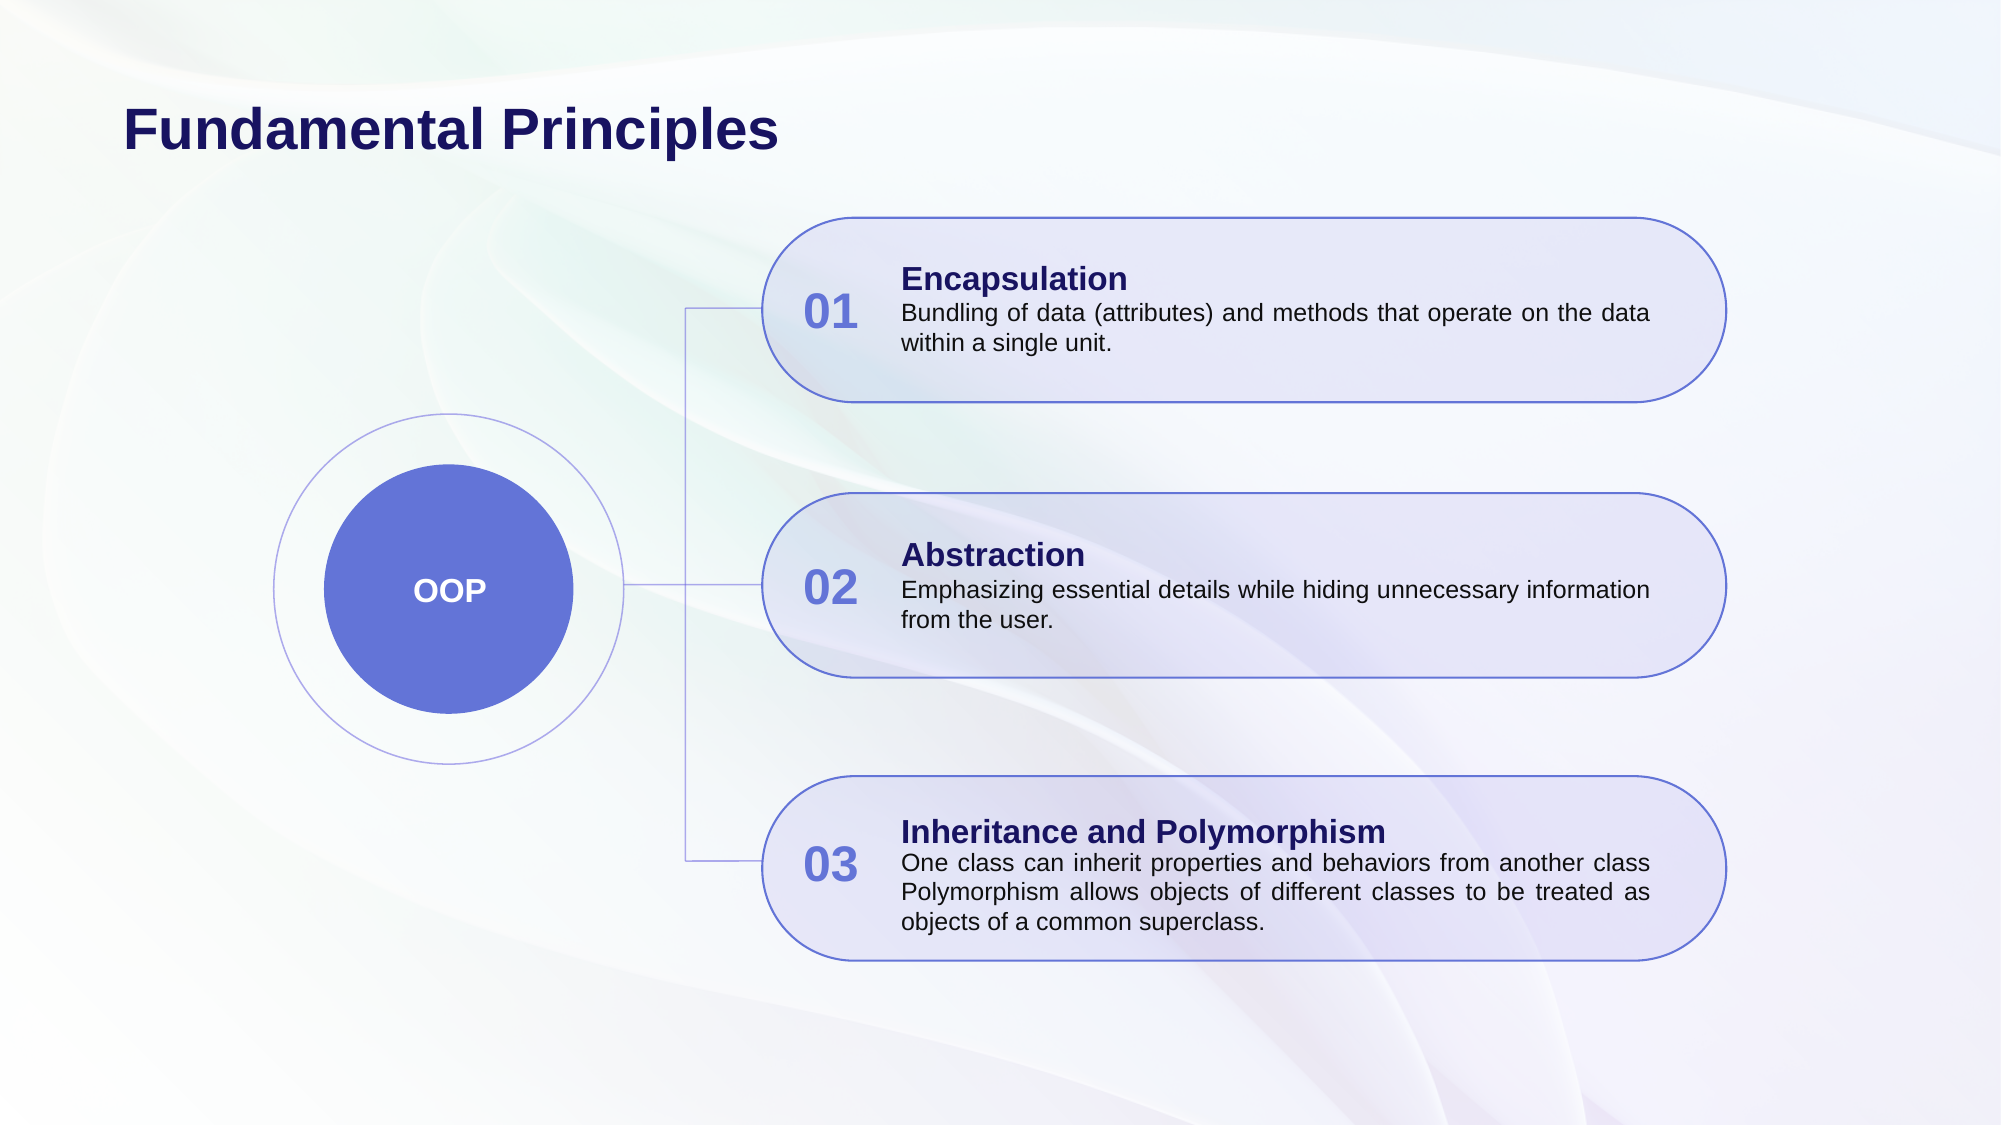

# Fundamental Principles

Encapsulation
01
Bundling of data (attributes) and methods that operate on the data within a single unit.

Abstraction
02
Emphasizing essential details while hiding unnecessary information from the user.
OOP

Inheritance and Polymorphism
03
One class can inherit properties and behaviors from another class Polymorphism allows objects of different classes to be treated as objects of a common superclass.